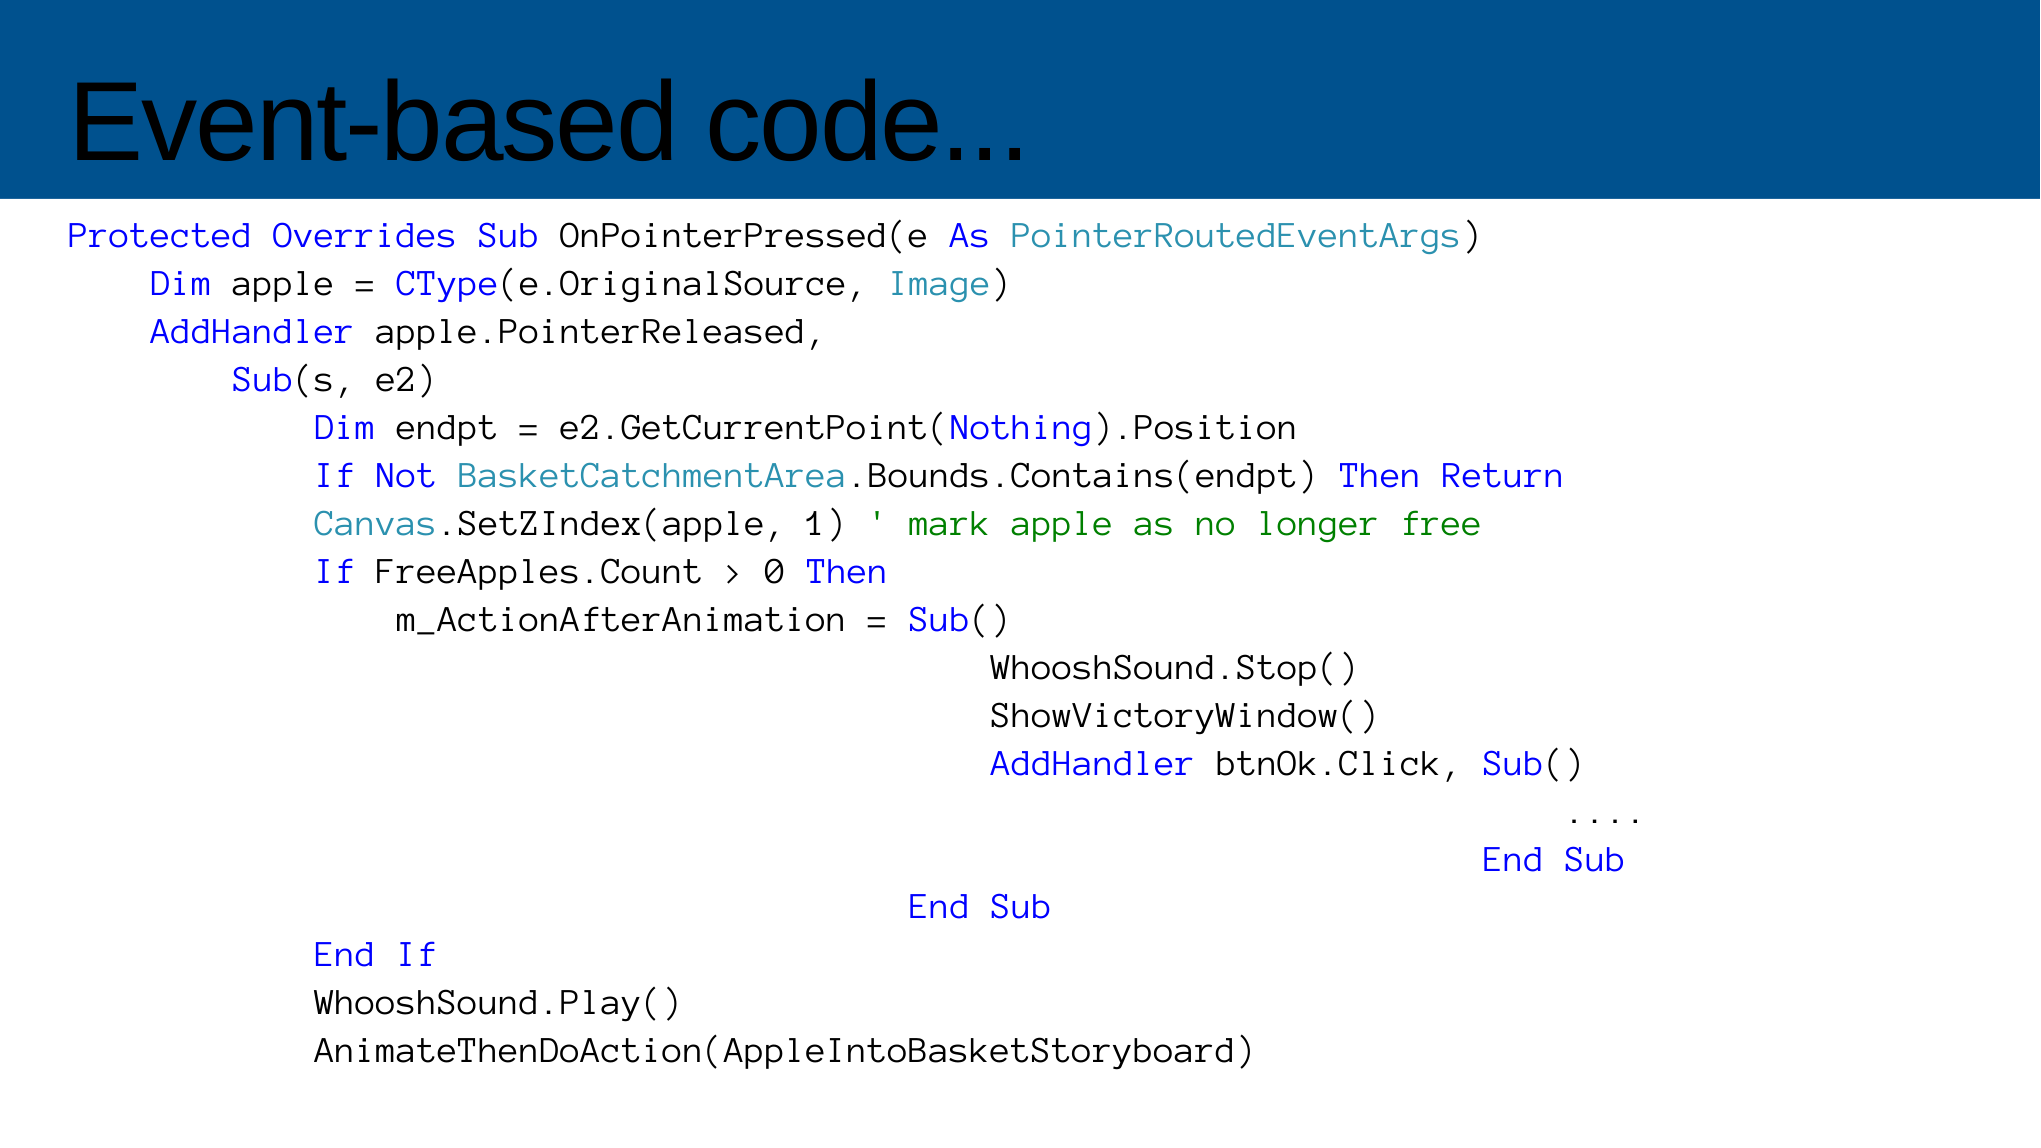

# Event-based code...
Protected Overrides Sub OnPointerPressed(e As PointerRoutedEventArgs)
    Dim apple = CType(e.OriginalSource, Image)
    AddHandler apple.PointerReleased,
        Sub(s, e2)
            Dim endpt = e2.GetCurrentPoint(Nothing).Position
            If Not BasketCatchmentArea.Bounds.Contains(endpt) Then Return
            Canvas.SetZIndex(apple, 1) ' mark apple as no longer free
            If FreeApples.Count > 0 Then
                m_ActionAfterAnimation = Sub()
                                             WhooshSound.Stop()
                                             ShowVictoryWindow()
                                             AddHandler btnOk.Click, Sub()
                                                                         ....
                                                                     End Sub
                                         End Sub
            End If
            WhooshSound.Play()
            AnimateThenDoAction(AppleIntoBasketStoryboard)